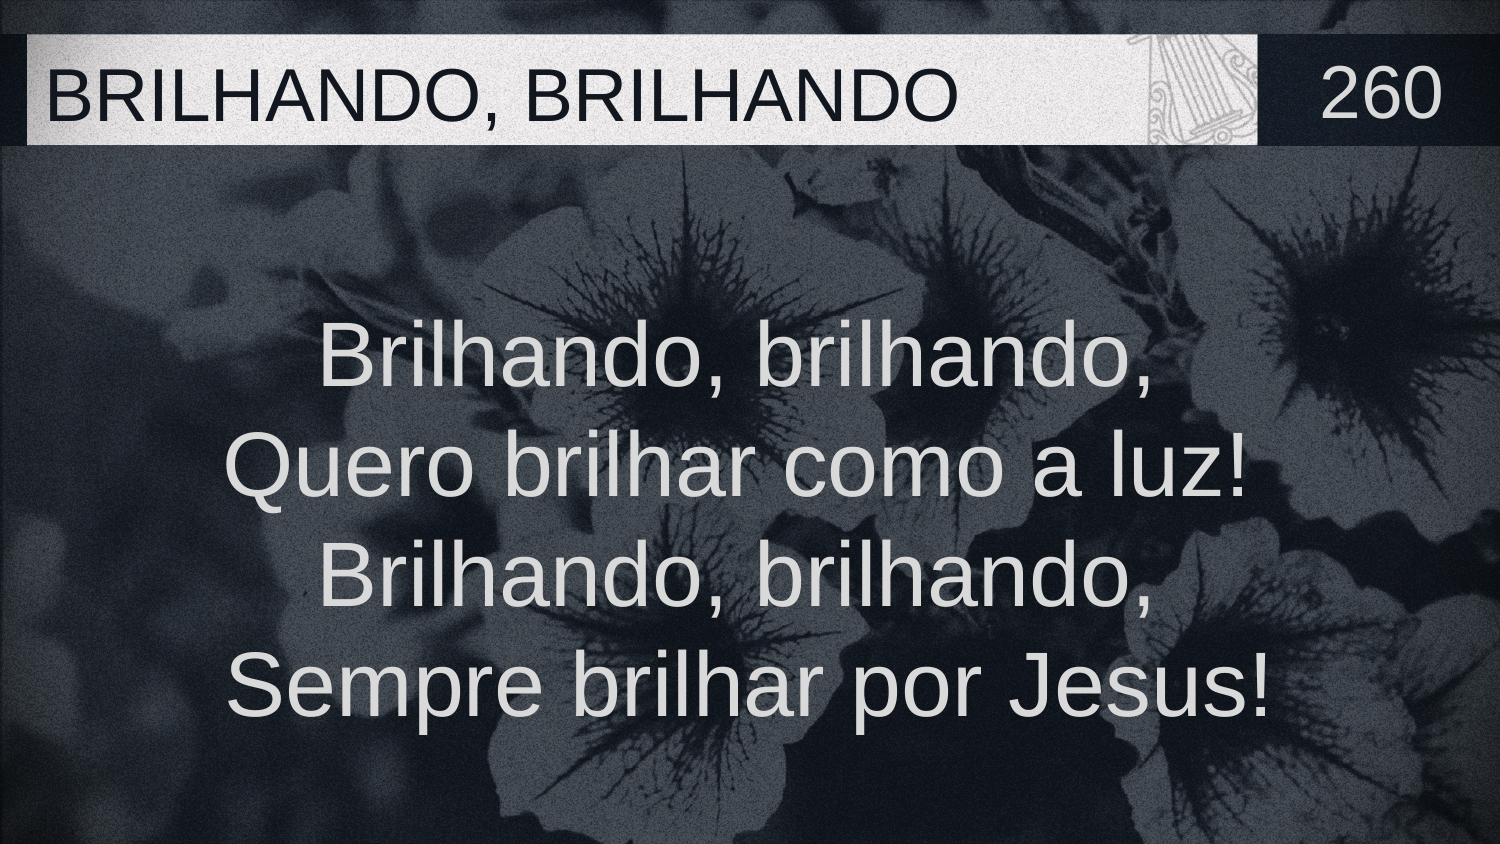

# BRILHANDO, BRILHANDO
260
Brilhando, brilhando,
Quero brilhar como a luz!
Brilhando, brilhando,
Sempre brilhar por Jesus!